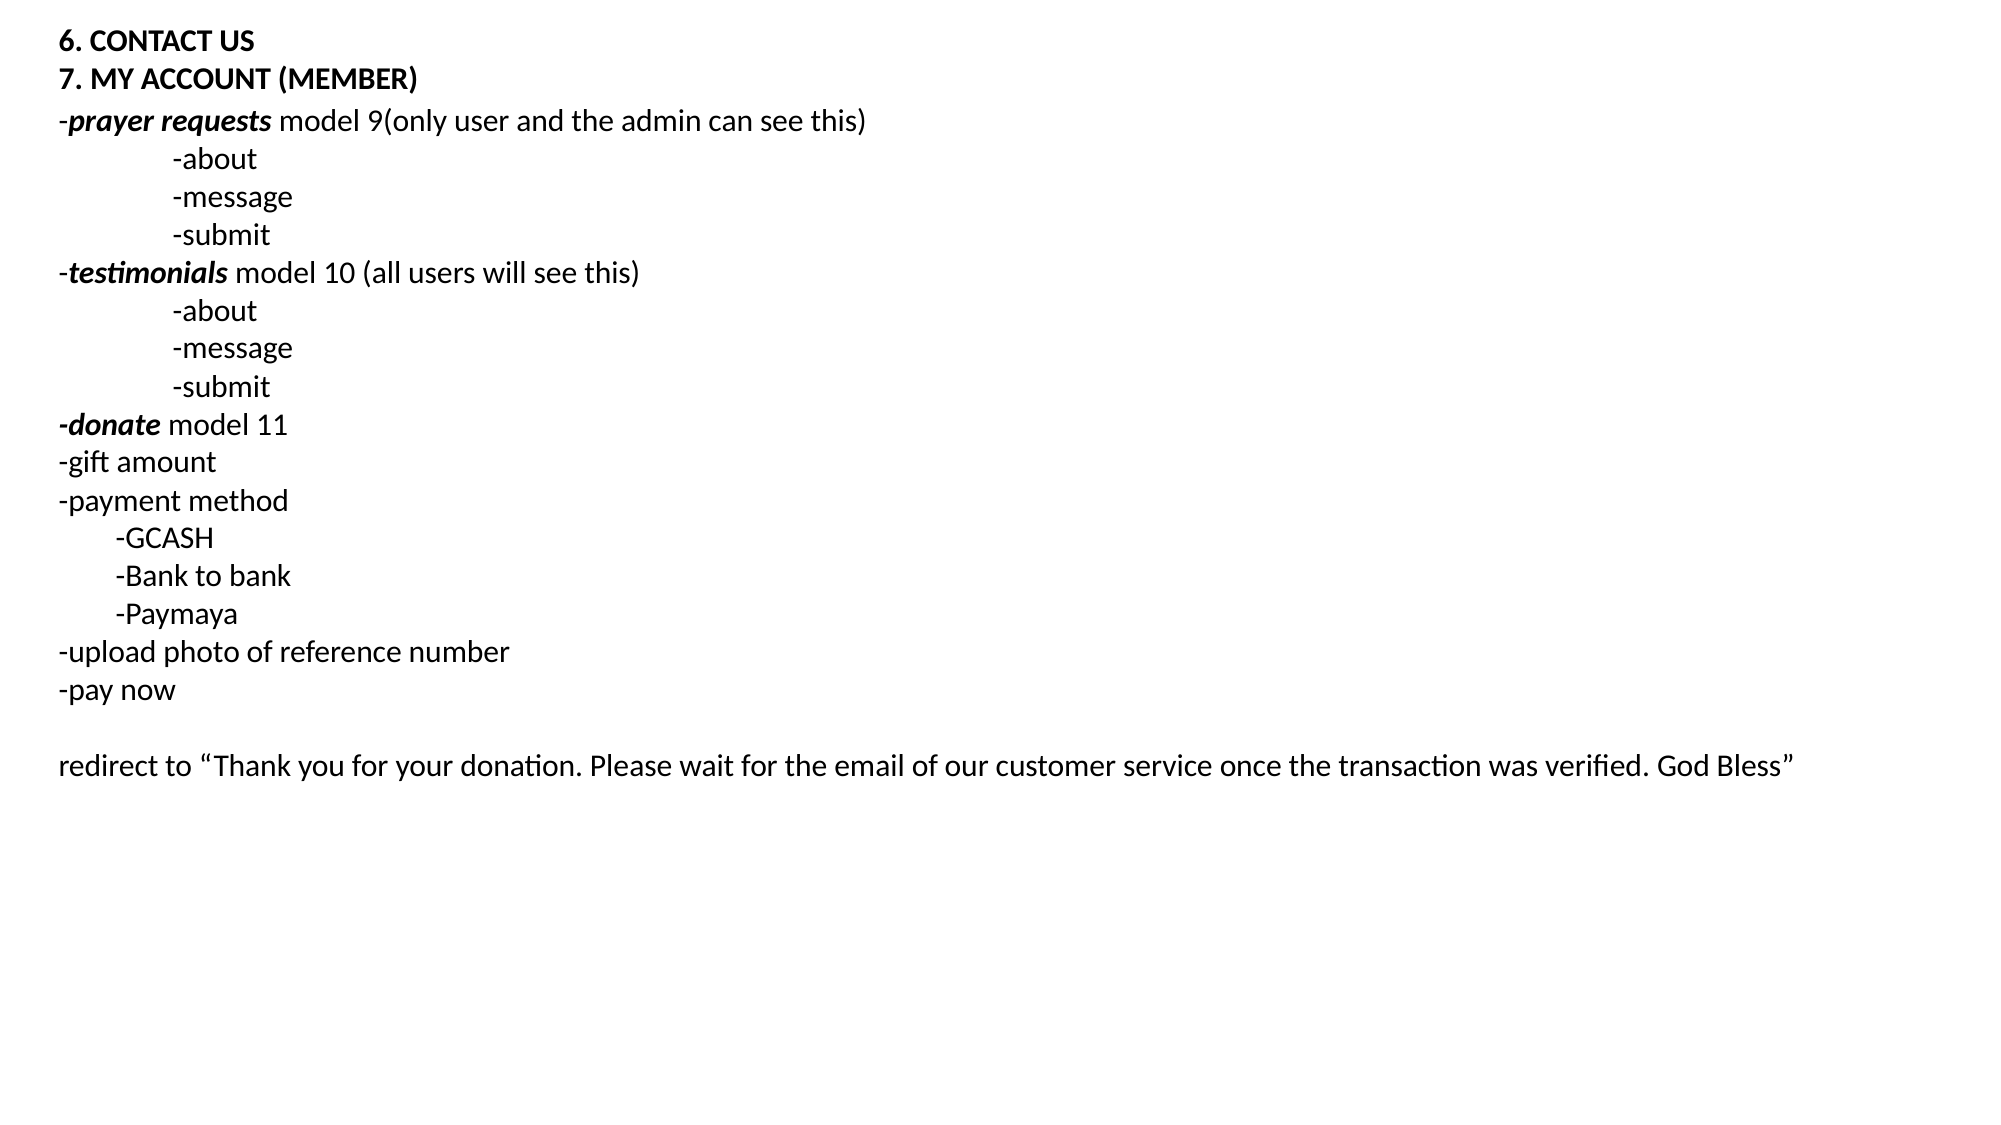

6. CONTACT US
7. MY ACCOUNT (MEMBER)
-prayer requests model 9(only user and the admin can see this)
-about
-message
-submit
-testimonials model 10 (all users will see this)
-about
-message
-submit
-donate model 11
-gift amount
-payment method
	-GCASH
	-Bank to bank
	-Paymaya
-upload photo of reference number
-pay now

redirect to “Thank you for your donation. Please wait for the email of our customer service once the transaction was verified. God Bless”